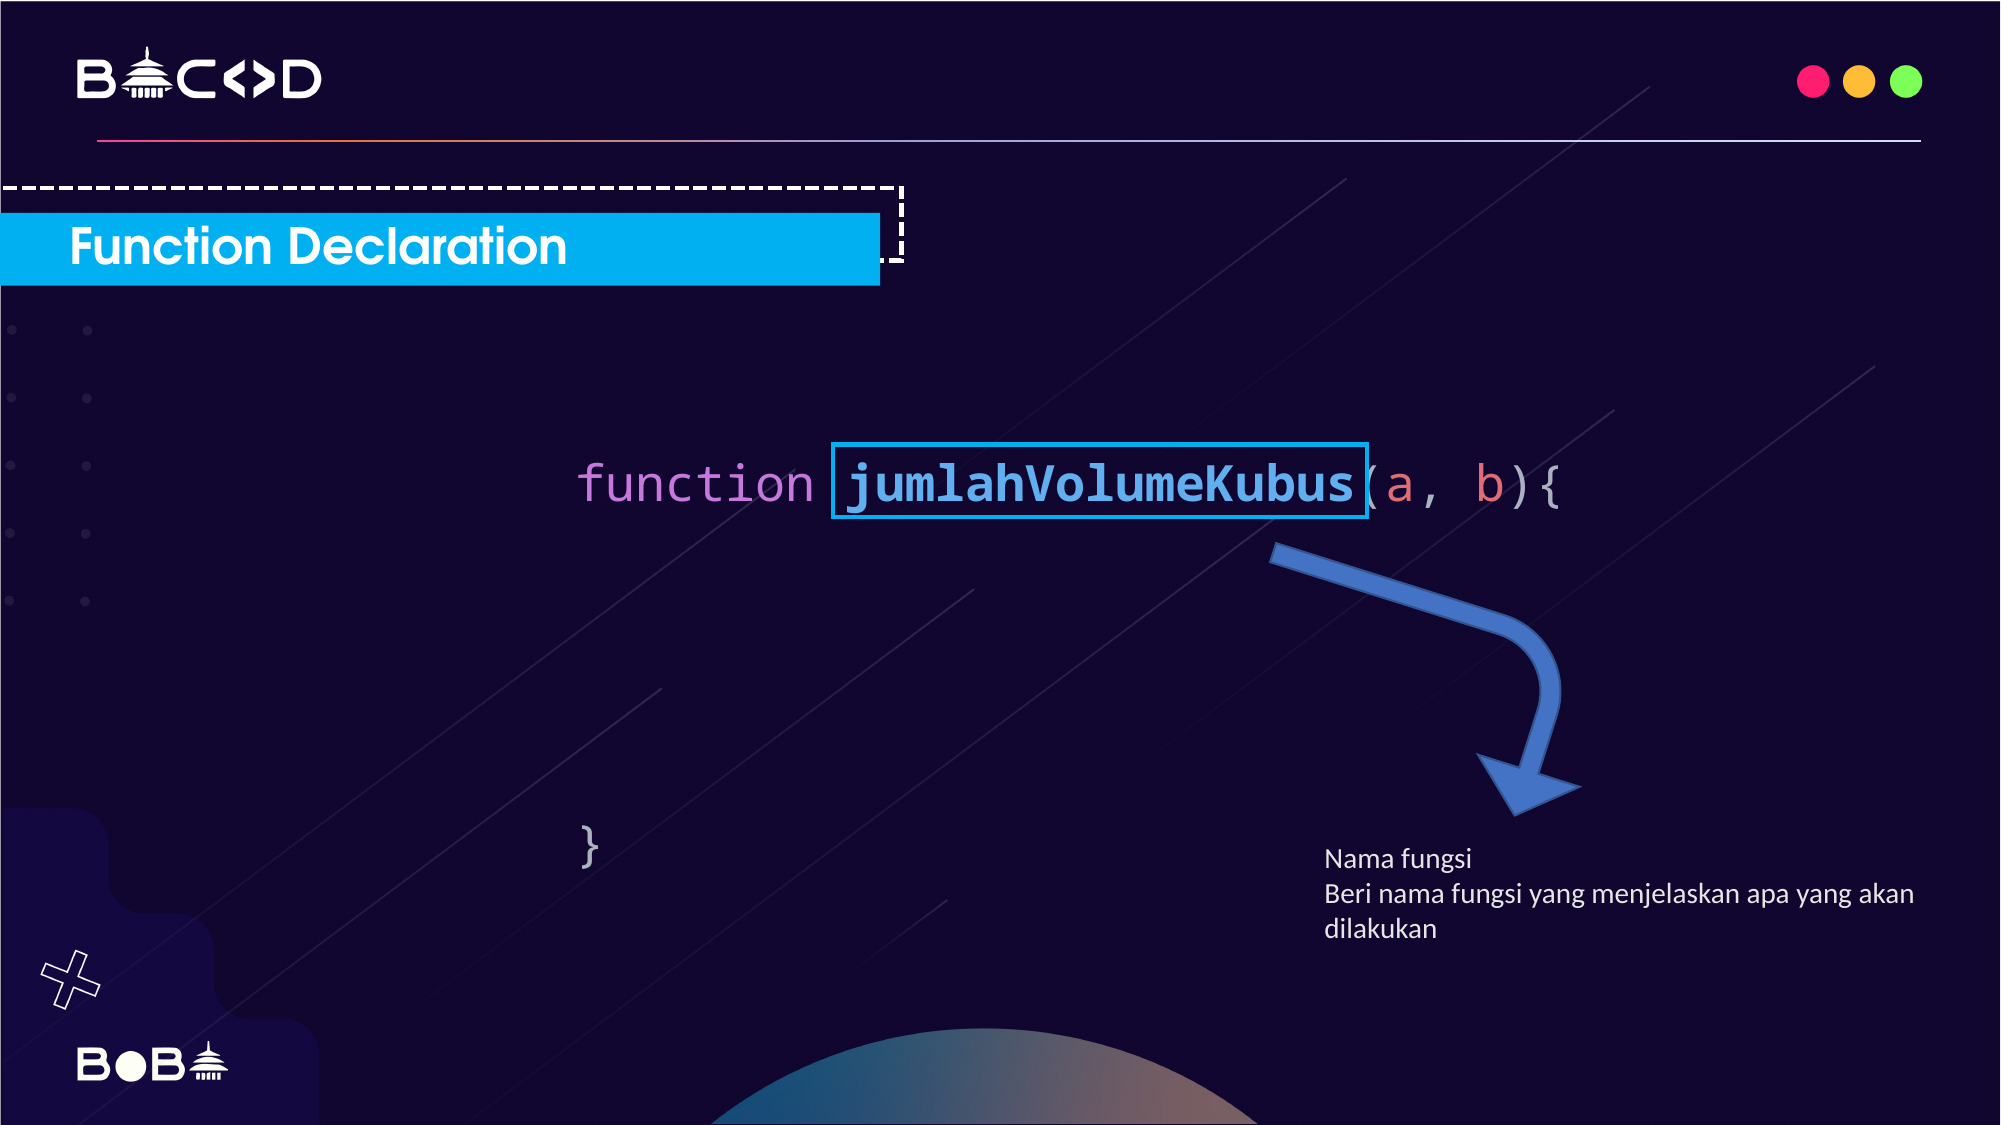

Function Declaration
function jumlahVolumeKubus(a, b){

}

Nama fungsi
Beri nama fungsi yang menjelaskan apa yang akan dilakukan